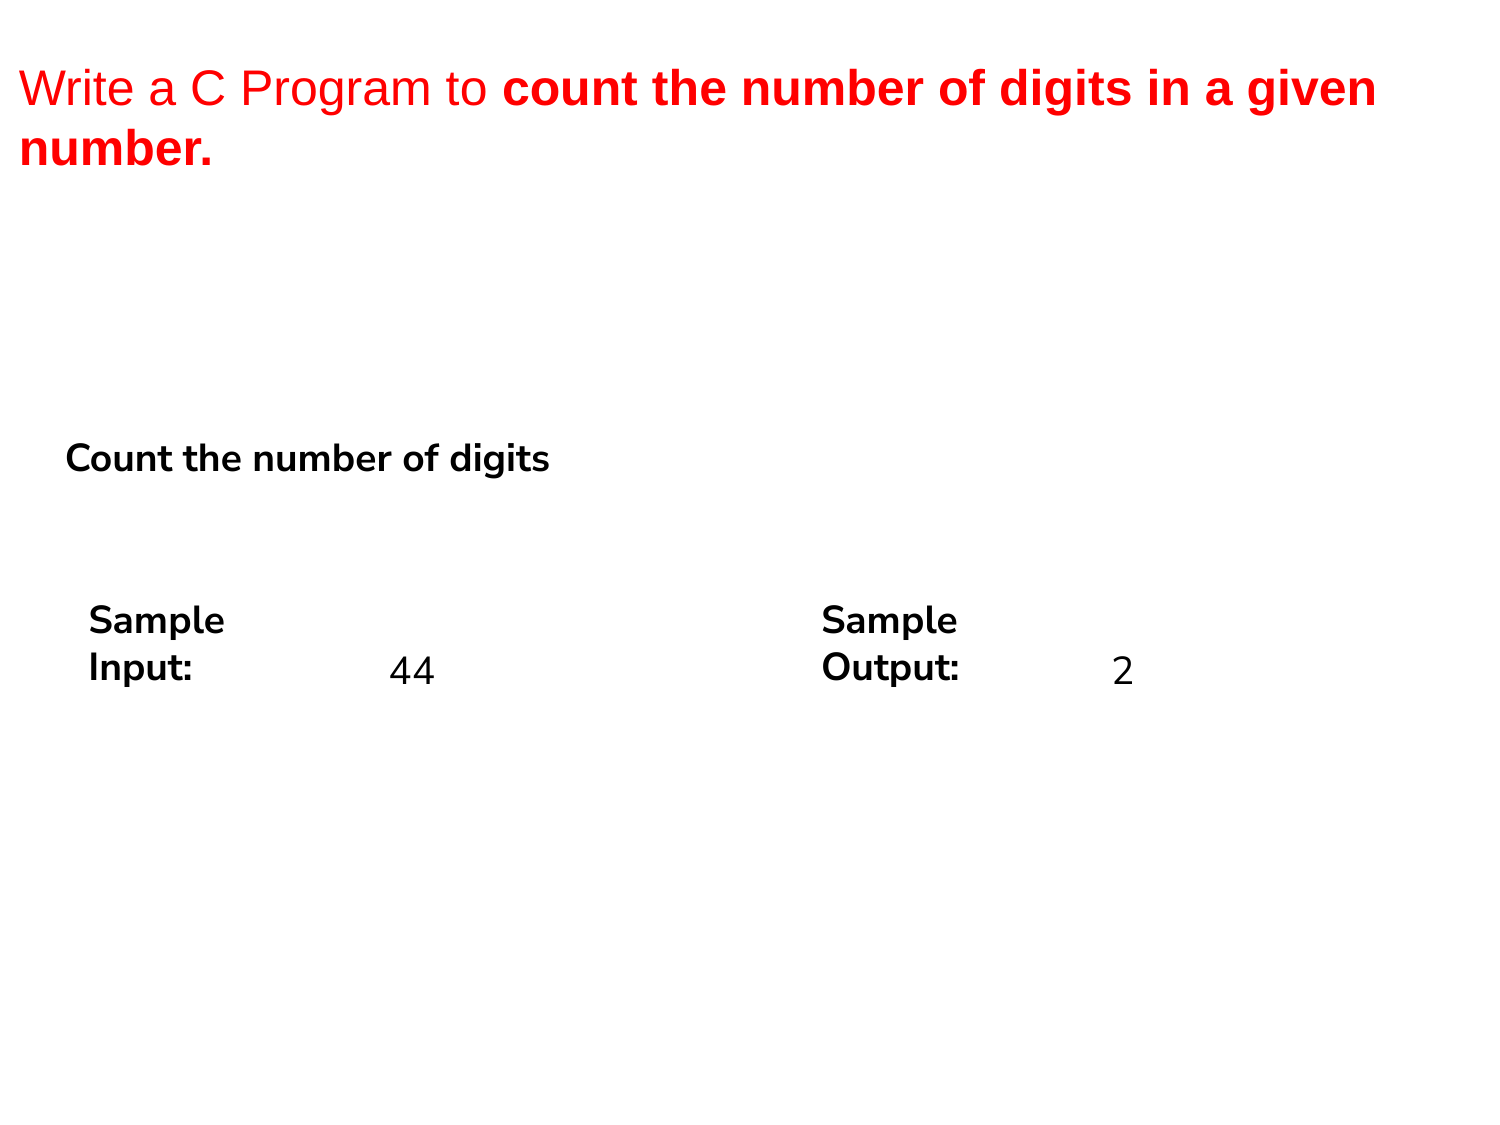

Write a C Program to count the number of digits in a given number.
Count the number of digits
Sample Input:
Sample Output:
		44
	              2